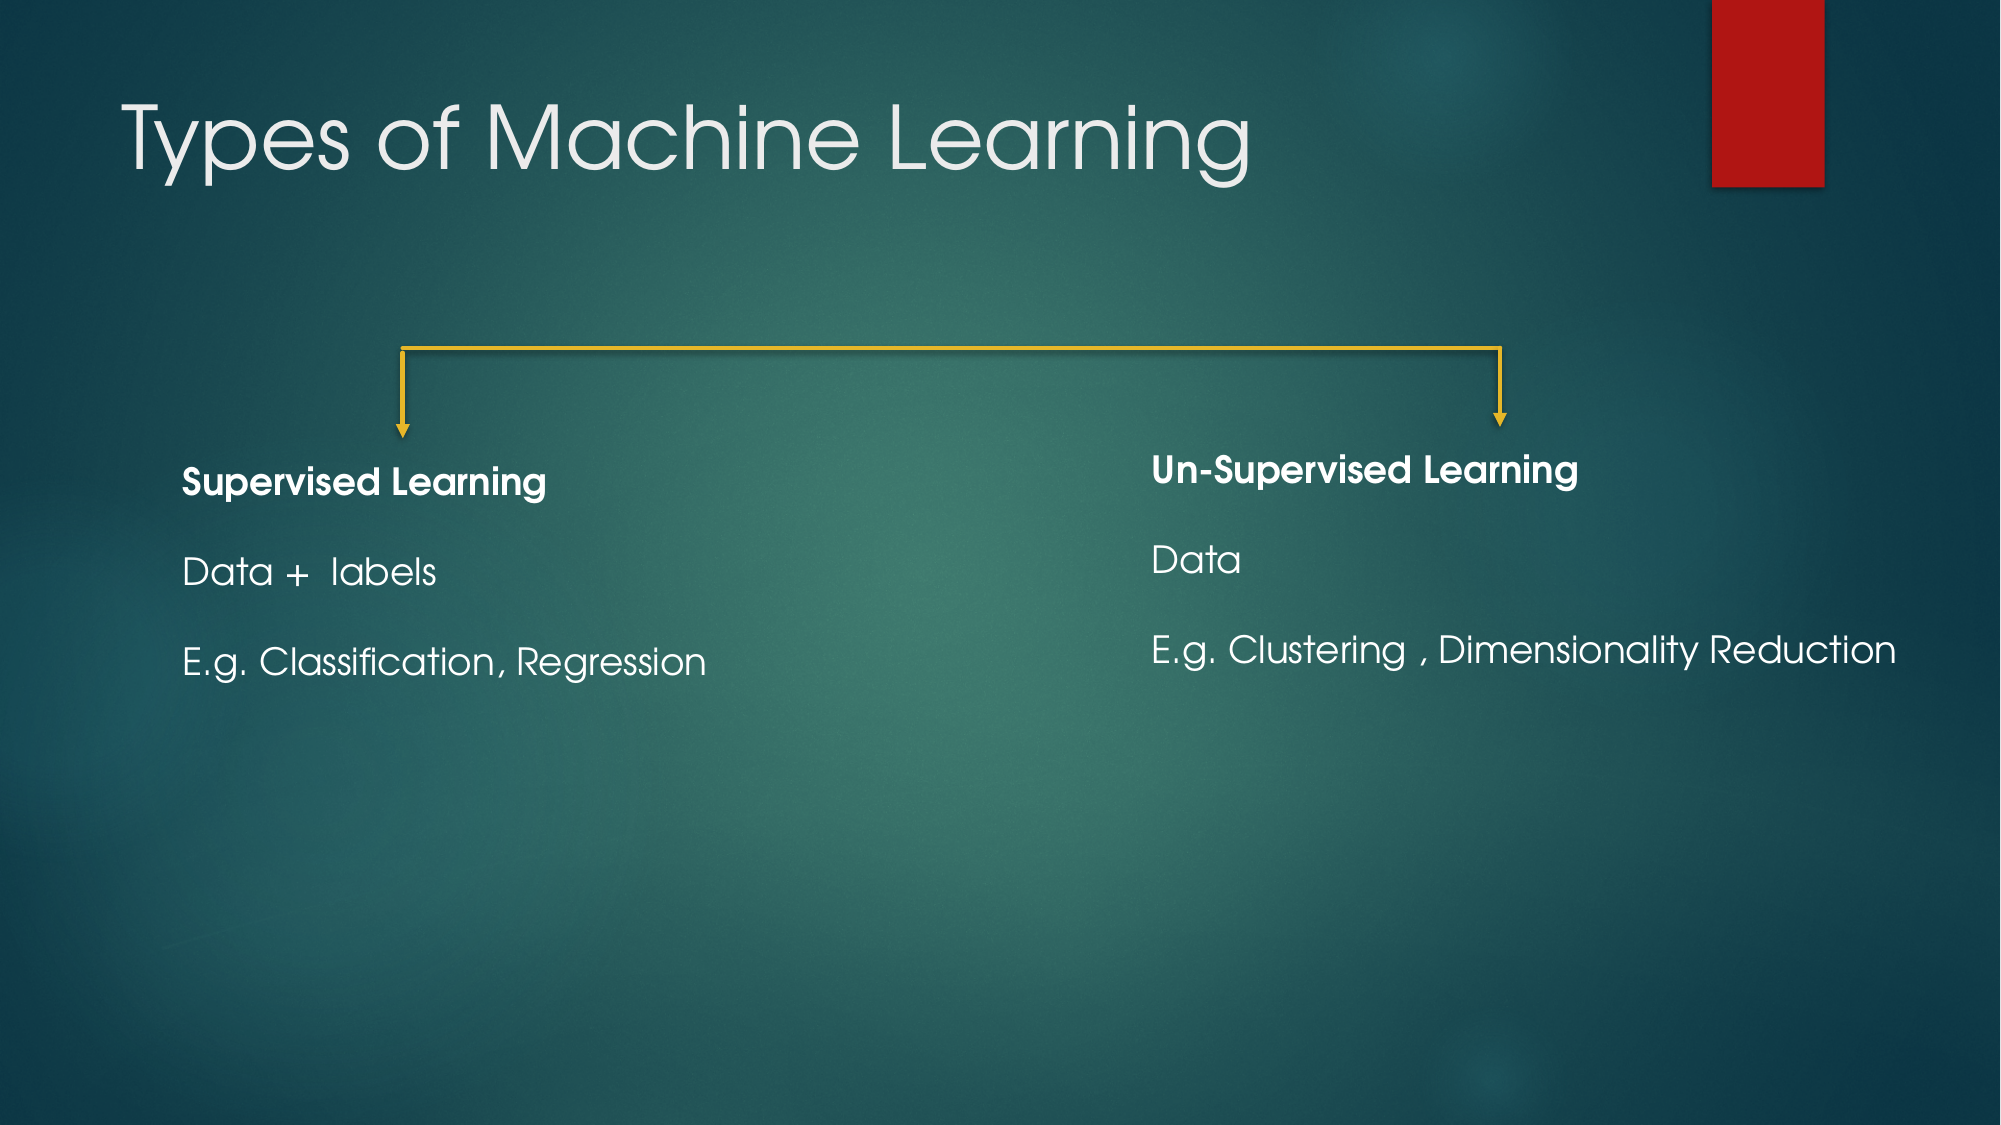

# Types of Machine Learning

Un-Supervised Learning

Data

E.g. Clustering , Dimensionality Reduction

Supervised Learning

Data +  labels

E.g. Classification, Regression